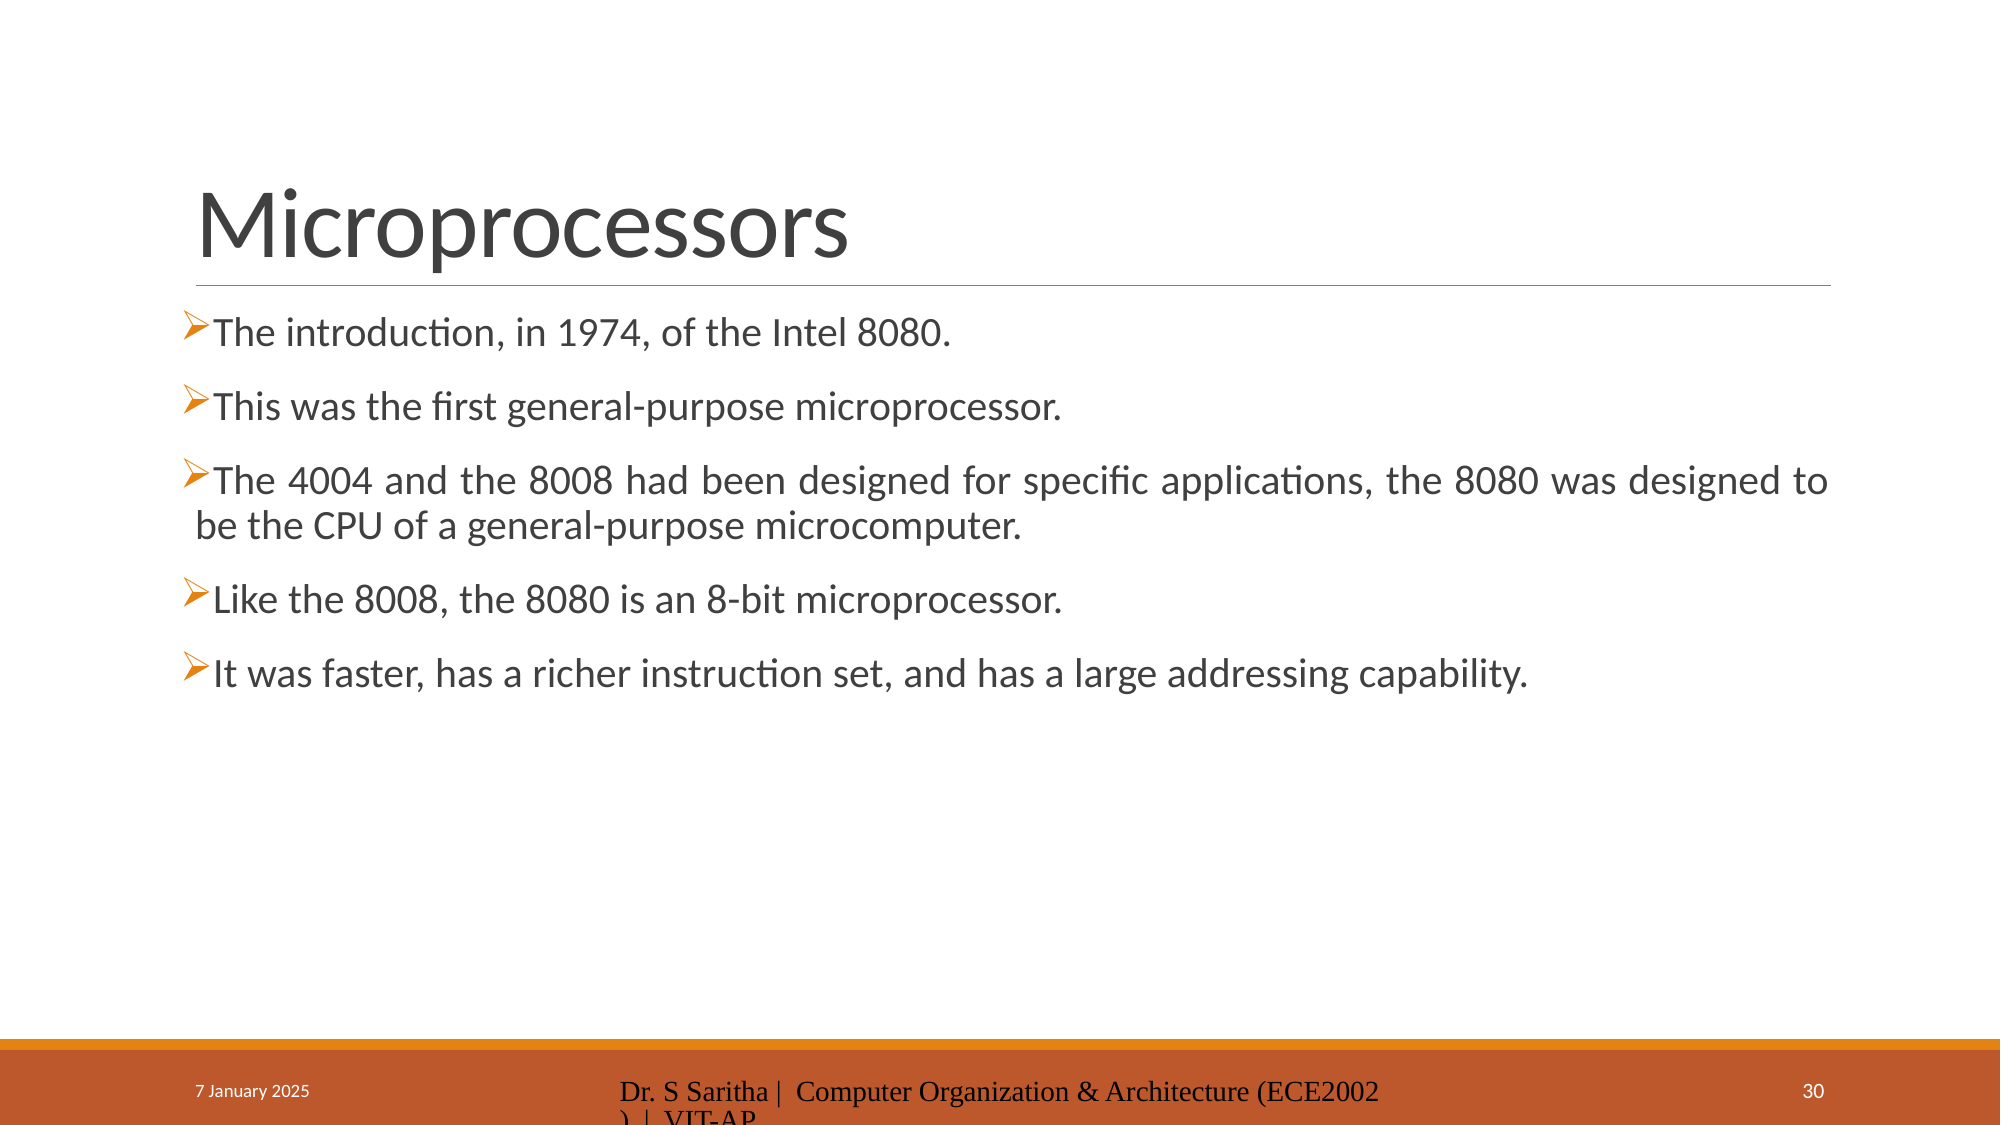

# Microprocessors
The introduction, in 1974, of the Intel 8080.
This was the first general-purpose microprocessor.
The 4004 and the 8008 had been designed for specific applications, the 8080 was designed to be the CPU of a general-purpose microcomputer.
Like the 8008, the 8080 is an 8-bit microprocessor.
It was faster, has a richer instruction set, and has a large addressing capability.
7 January 2025
Dr. S Saritha |  Computer Organization & Architecture (ECE2002)  |  VIT-AP
30